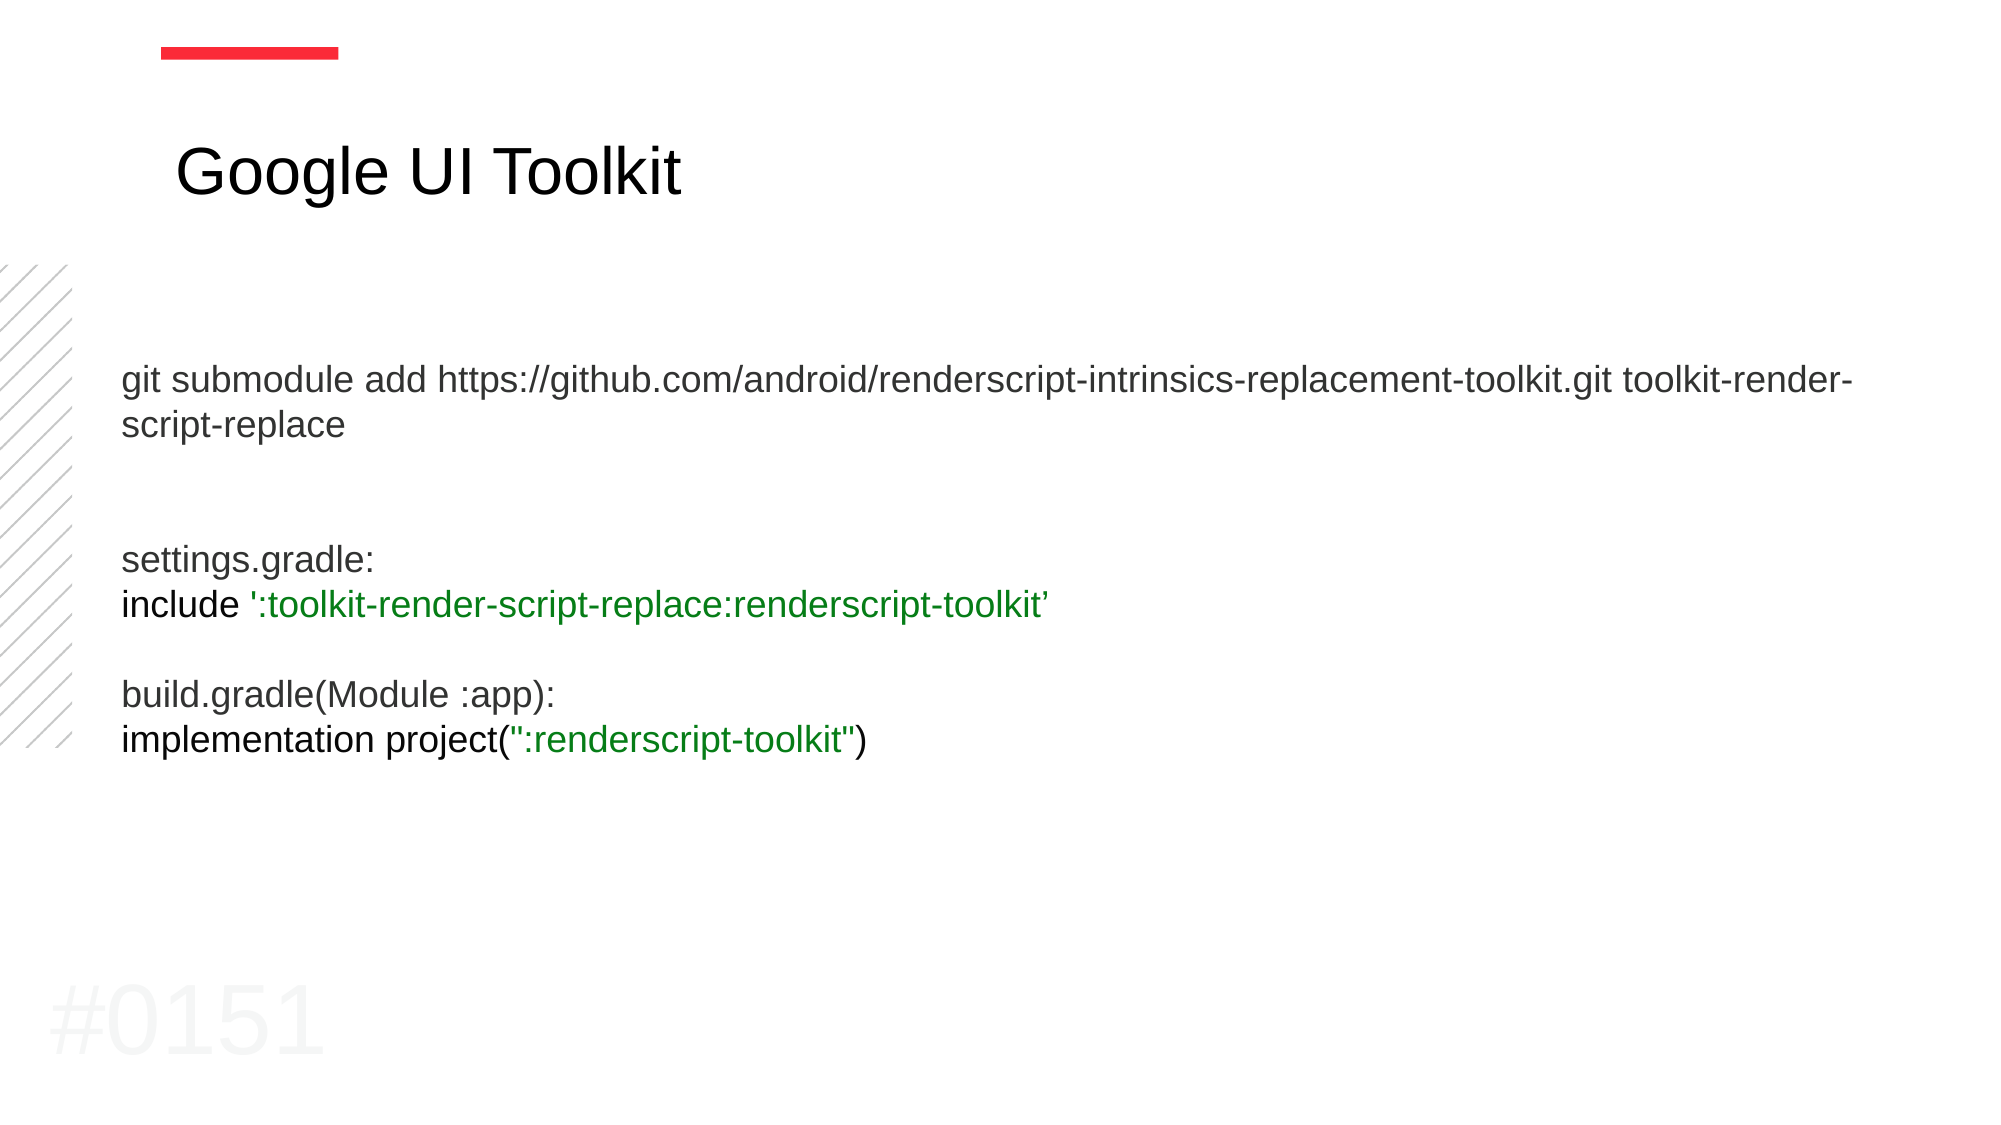

Google UI Toolkit
git submodule add https://github.com/android/renderscript-intrinsics-replacement-toolkit.git toolkit-render-script-replace

settings.gradle:
include ':toolkit-render-script-replace:renderscript-toolkit’

build.gradle(Module :app):
implementation project(":renderscript-toolkit")

#0151